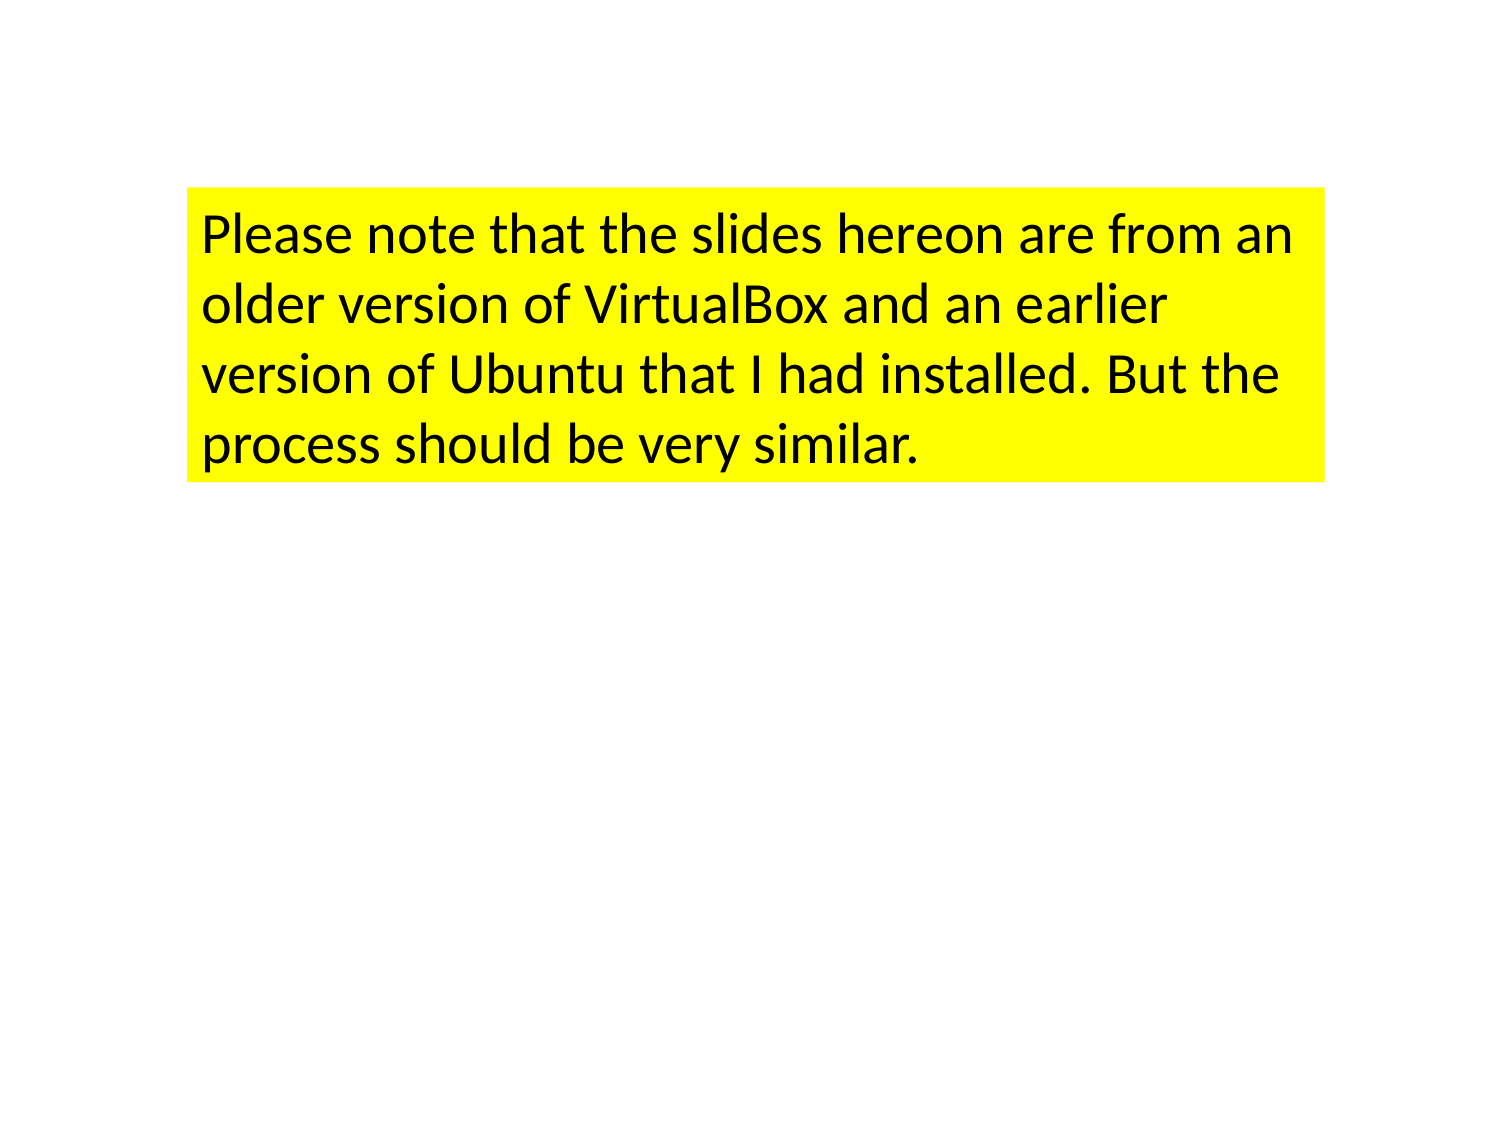

Please note that the slides hereon are from an older version of VirtualBox and an earlier version of Ubuntu that I had installed. But the process should be very similar.